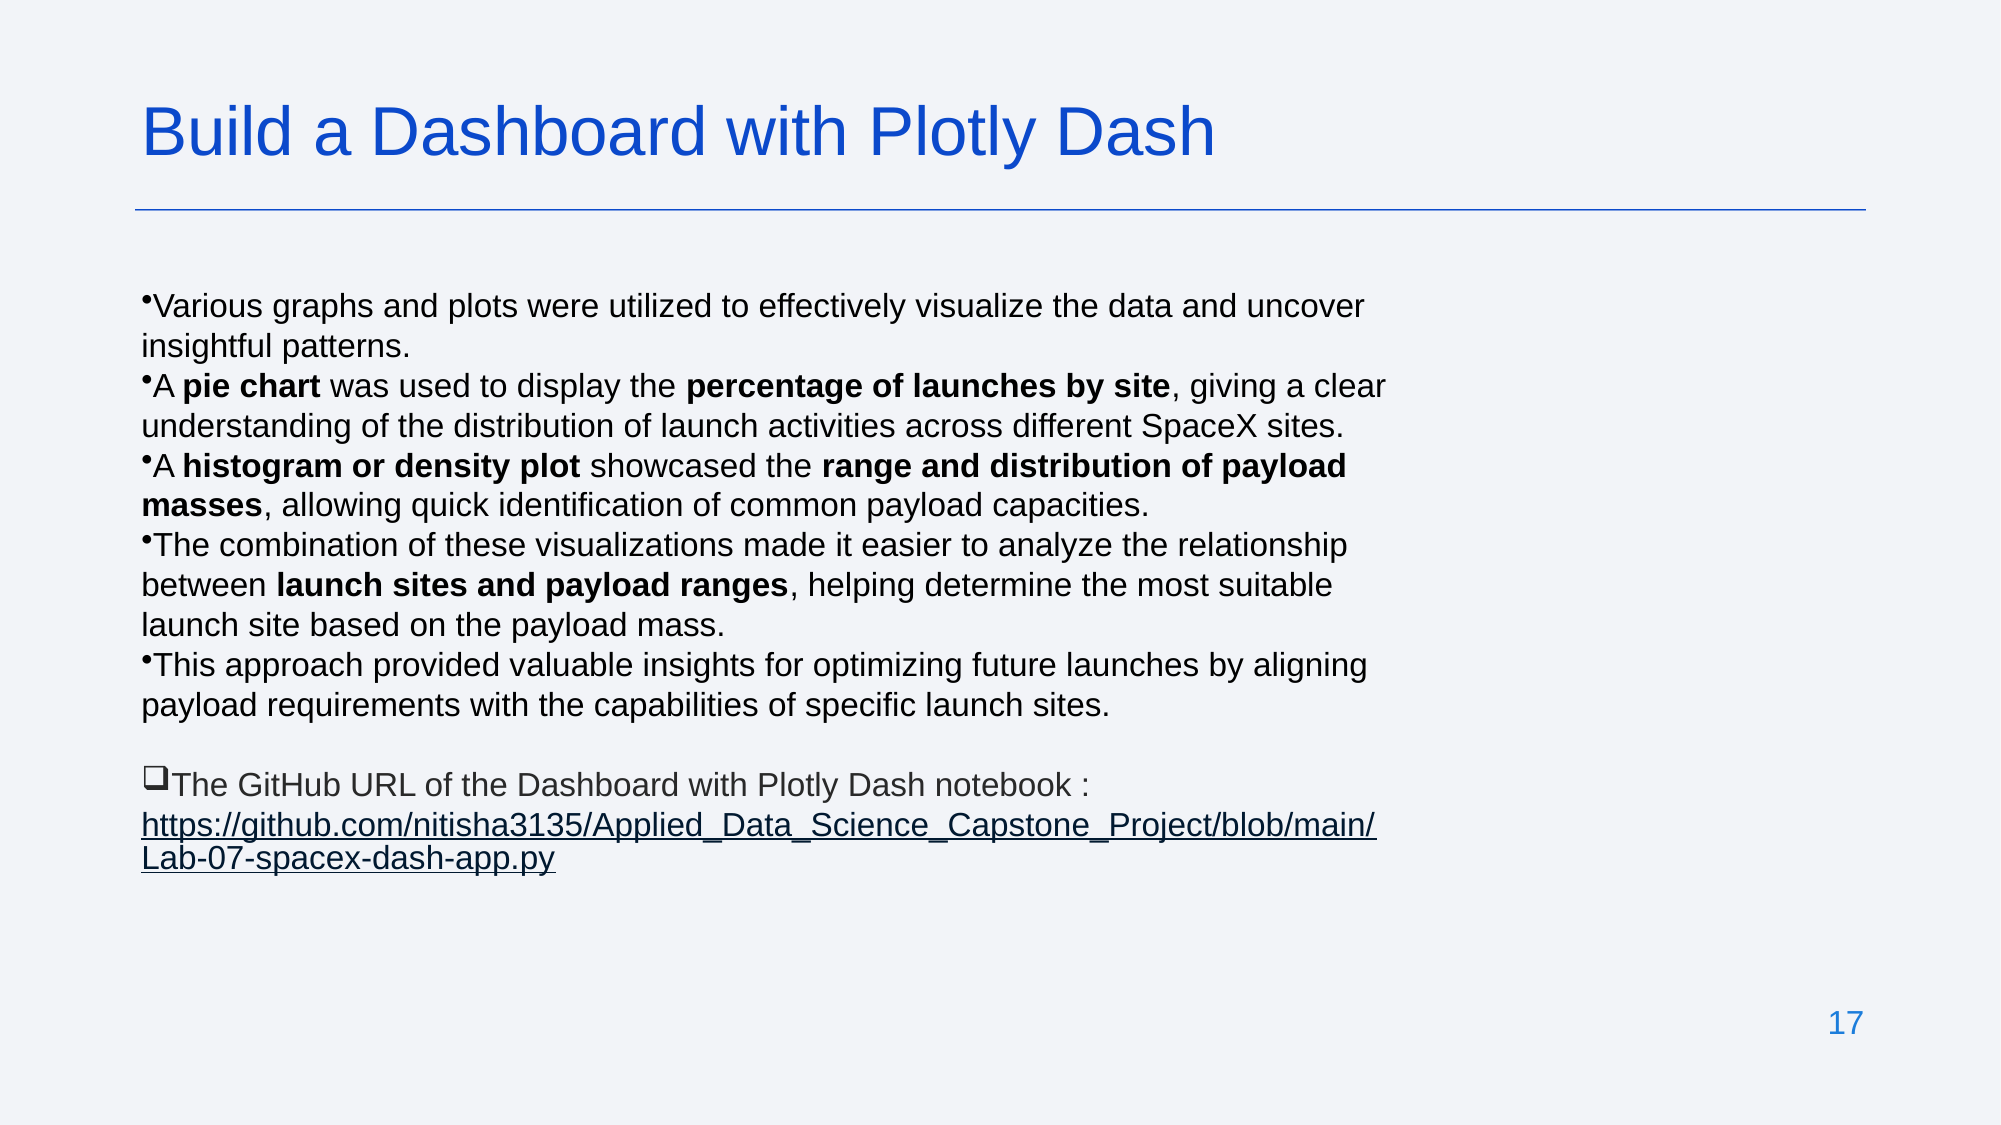

Build a Dashboard with Plotly Dash
Various graphs and plots were utilized to effectively visualize the data and uncover insightful patterns.
A pie chart was used to display the percentage of launches by site, giving a clear understanding of the distribution of launch activities across different SpaceX sites.
A histogram or density plot showcased the range and distribution of payload masses, allowing quick identification of common payload capacities.
The combination of these visualizations made it easier to analyze the relationship between launch sites and payload ranges, helping determine the most suitable launch site based on the payload mass.
This approach provided valuable insights for optimizing future launches by aligning payload requirements with the capabilities of specific launch sites.

The GitHub URL of the Dashboard with Plotly Dash notebook : https://github.com/nitisha3135/Applied_Data_Science_Capstone_Project/blob/main/Lab-07-spacex-dash-app.py

17